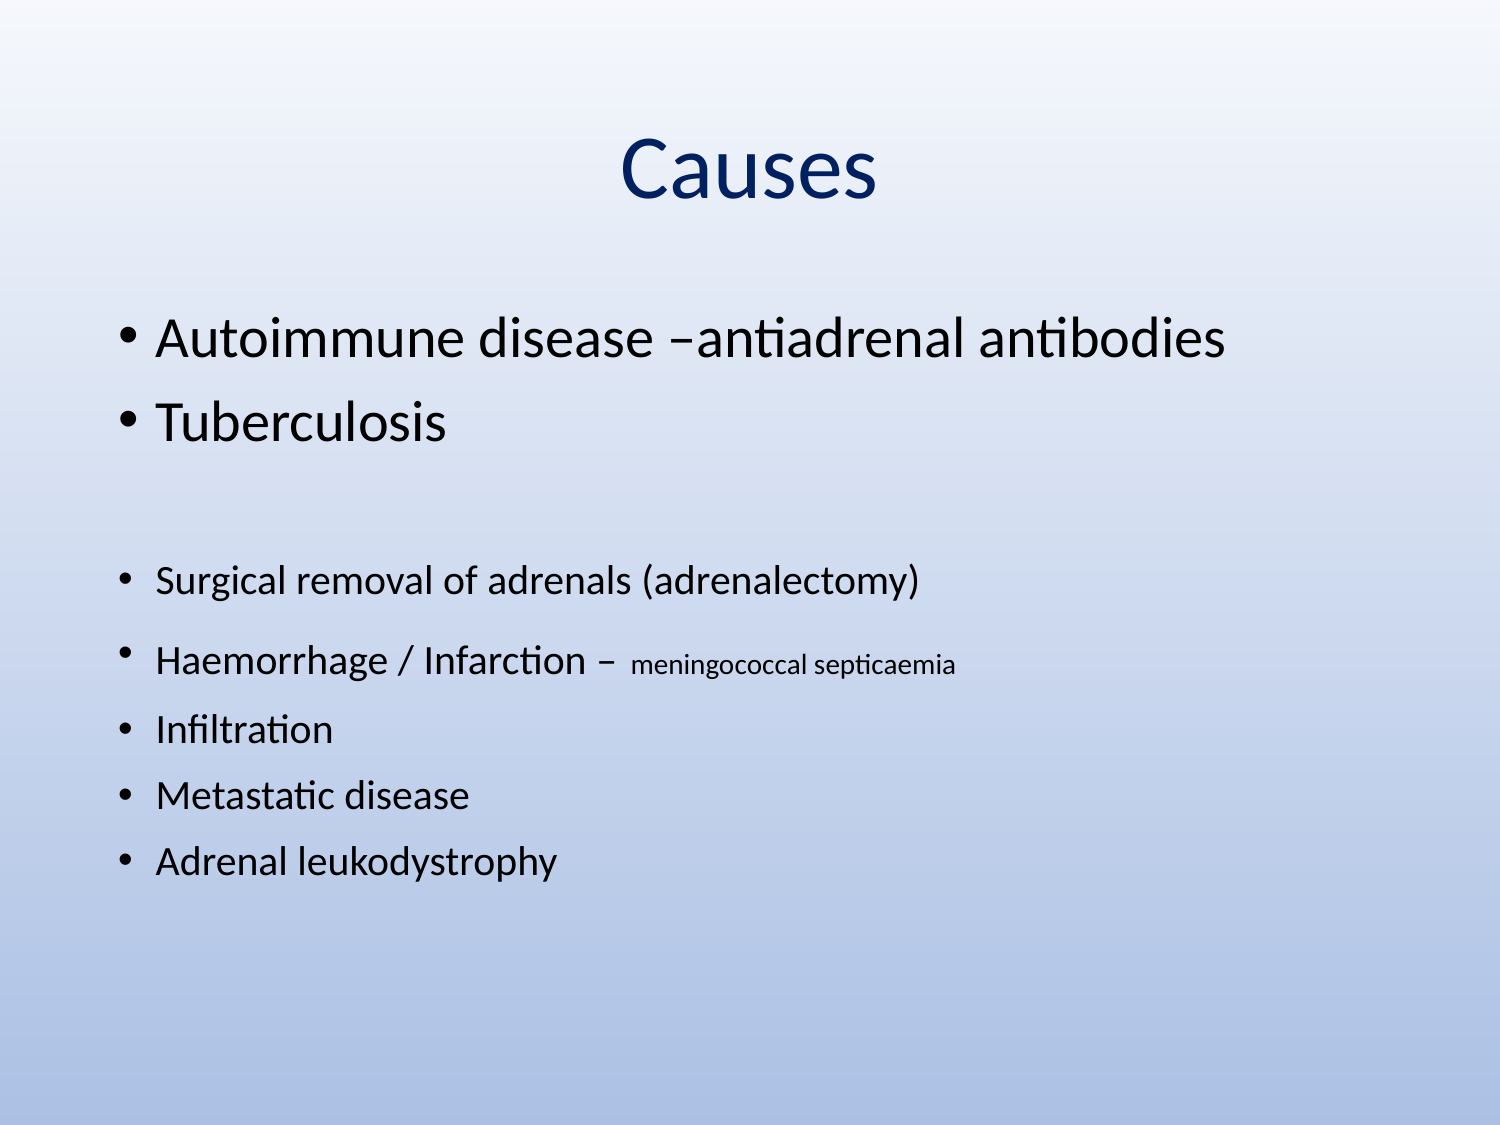

# Causes
Autoimmune disease –antiadrenal antibodies
Tuberculosis

Surgical removal of adrenals (adrenalectomy)
Haemorrhage / Infarction – meningococcal septicaemia
Infiltration
Metastatic disease
Adrenal leukodystrophy